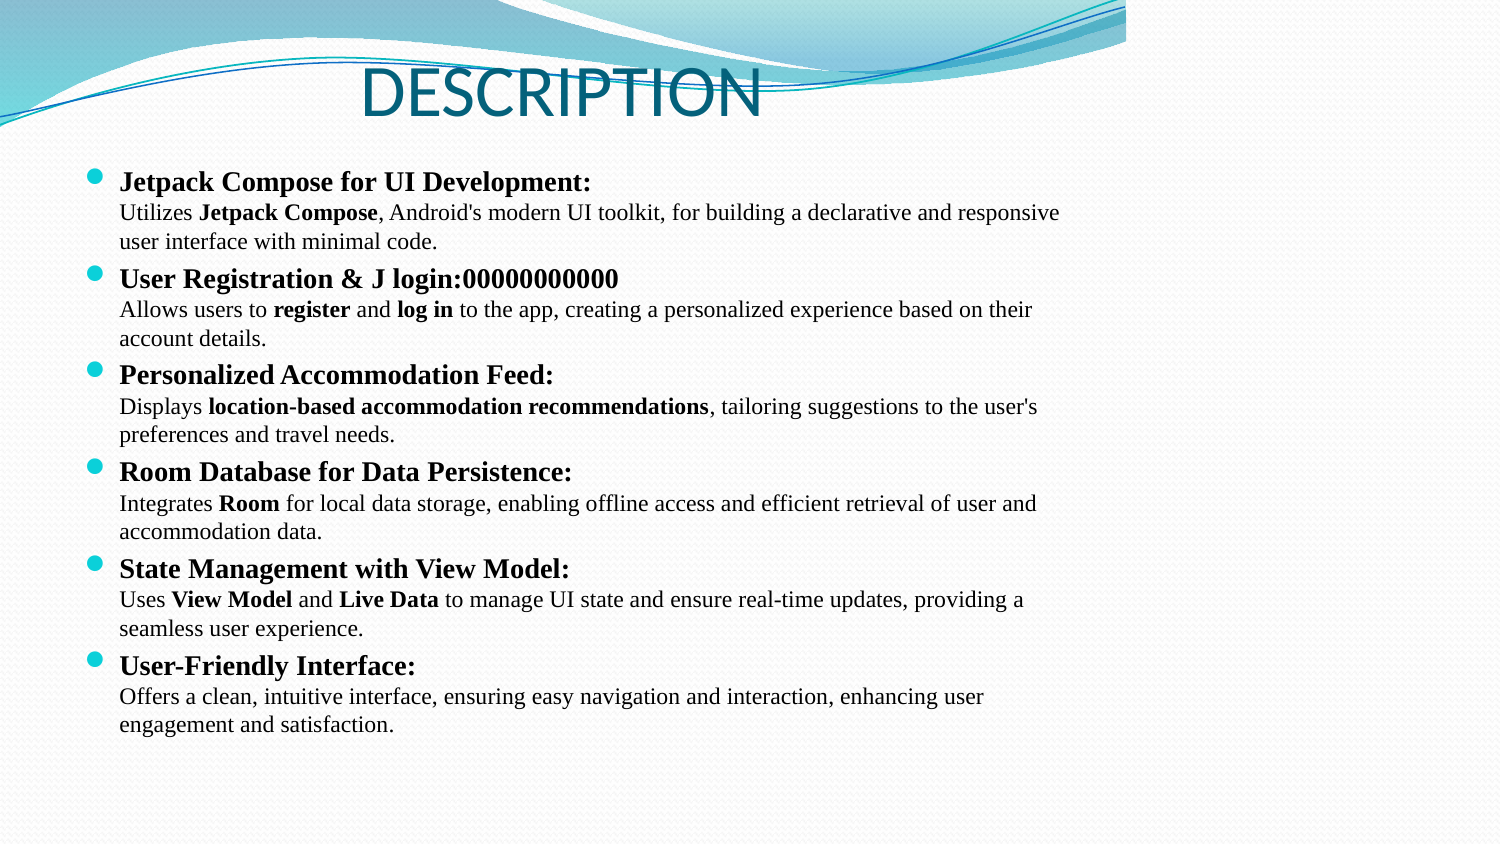

# DESCRIPTION

Jetpack Compose for UI Development:
Utilizes Jetpack Compose, Android's modern UI toolkit, for building a declarative and responsive user interface with minimal code.
User Registration & J login:00000000000
Allows users to register and log in to the app, creating a personalized experience based on their account details.
Personalized Accommodation Feed:
Displays location-based accommodation recommendations, tailoring suggestions to the user's preferences and travel needs.
Room Database for Data Persistence:
Integrates Room for local data storage, enabling offline access and efficient retrieval of user and accommodation data.
State Management with View Model:
Uses View Model and Live Data to manage UI state and ensure real-time updates, providing a seamless user experience.
User-Friendly Interface:
Offers a clean, intuitive interface, ensuring easy navigation and interaction, enhancing user engagement and satisfaction.